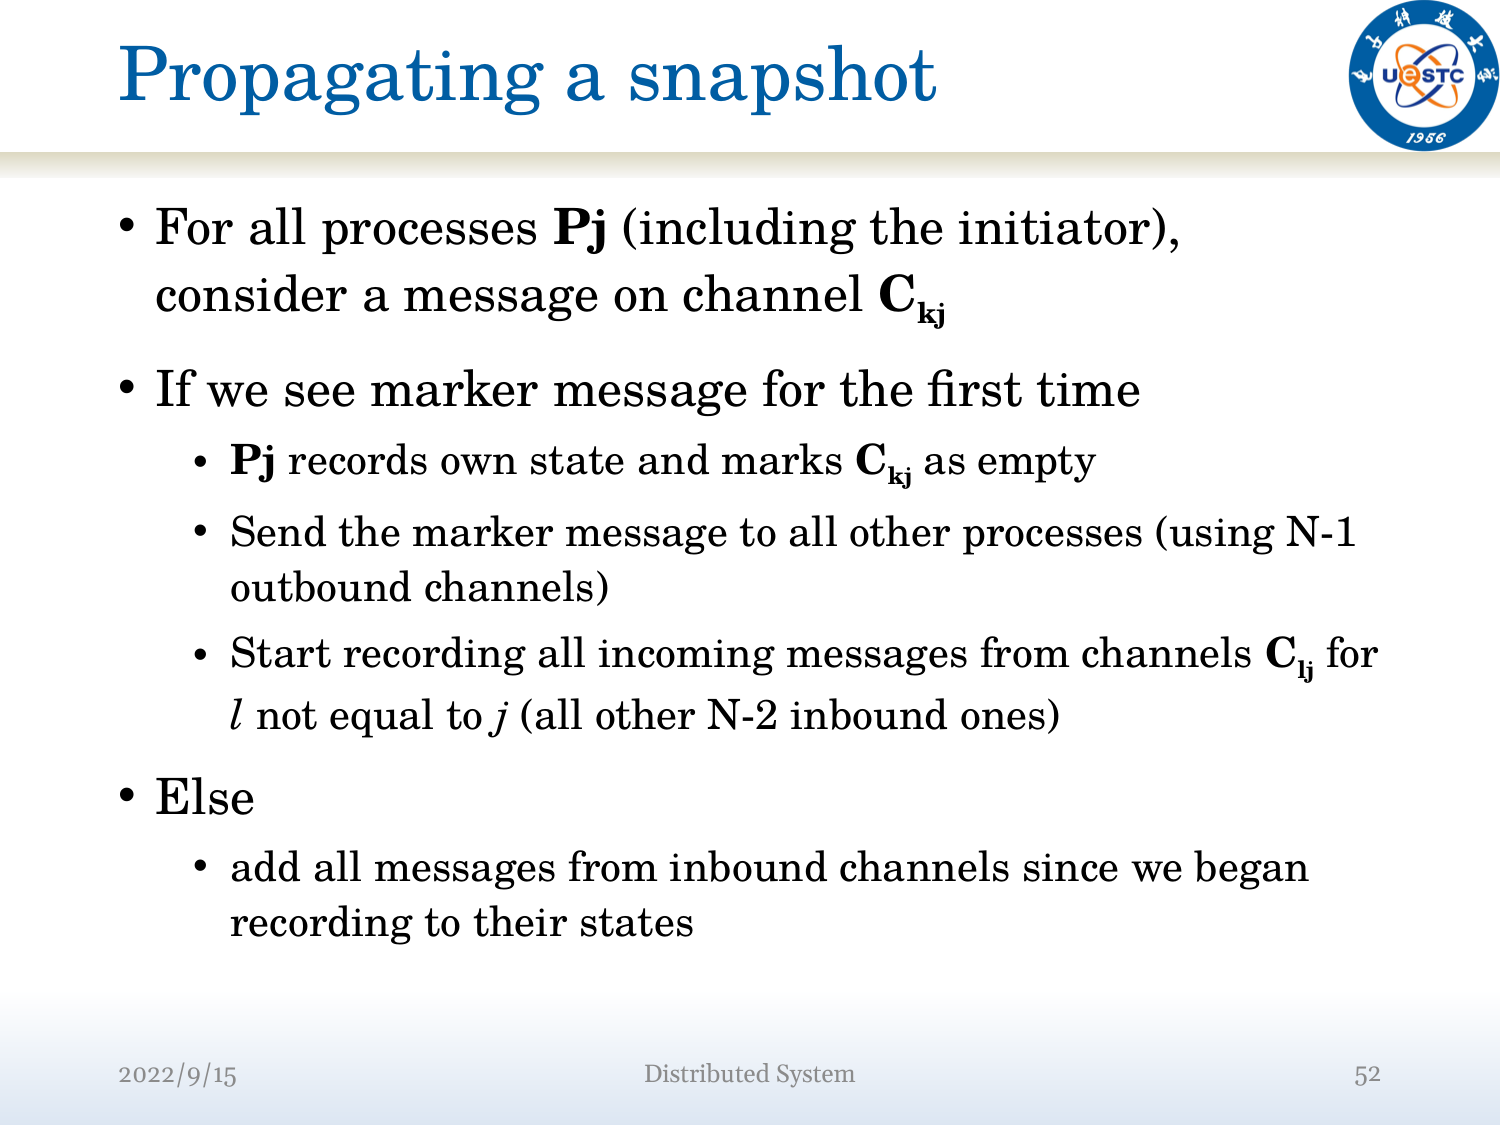

# Propagating a snapshot
For all processes Pj (including the initiator), consider a message on channel Ckj
If we see marker message for the first time
Pj records own state and marks Ckj as empty
Send the marker message to all other processes (using N-1 outbound channels)
Start recording all incoming messages from channels Clj for l not equal to j (all other N-2 inbound ones)
Else
add all messages from inbound channels since we began recording to their states
2022/9/15
Distributed System
52